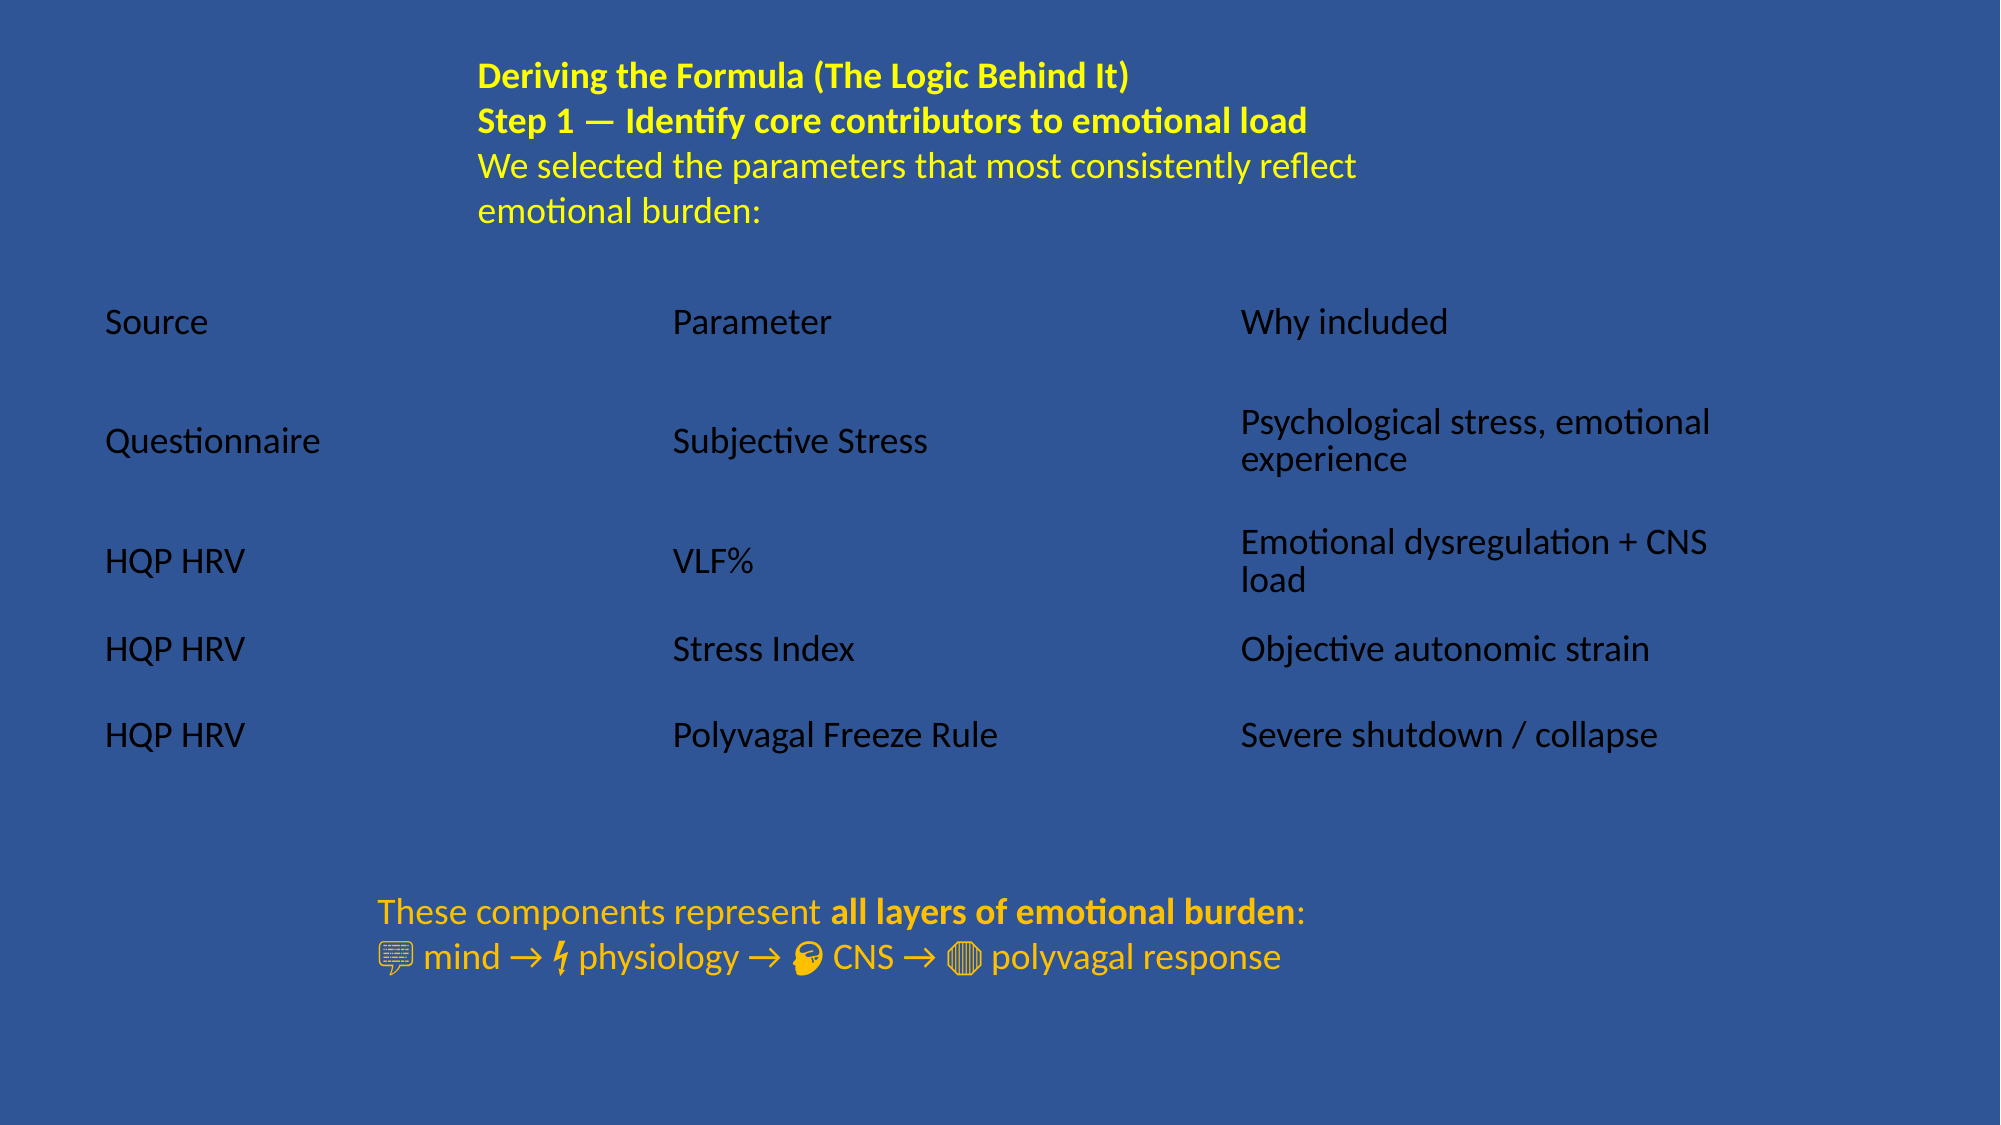

Deriving the Formula (The Logic Behind It)
Step 1 — Identify core contributors to emotional load
We selected the parameters that most consistently reflect emotional burden:
| Source | Parameter | Why included |
| --- | --- | --- |
| Questionnaire | Subjective Stress | Psychological stress, emotional experience |
| HQP HRV | VLF% | Emotional dysregulation + CNS load |
| HQP HRV | Stress Index | Objective autonomic strain |
| HQP HRV | Polyvagal Freeze Rule | Severe shutdown / collapse |
These components represent all layers of emotional burden:
💬 mind → ⚡ physiology → 🧠 CNS → 🛑 polyvagal response